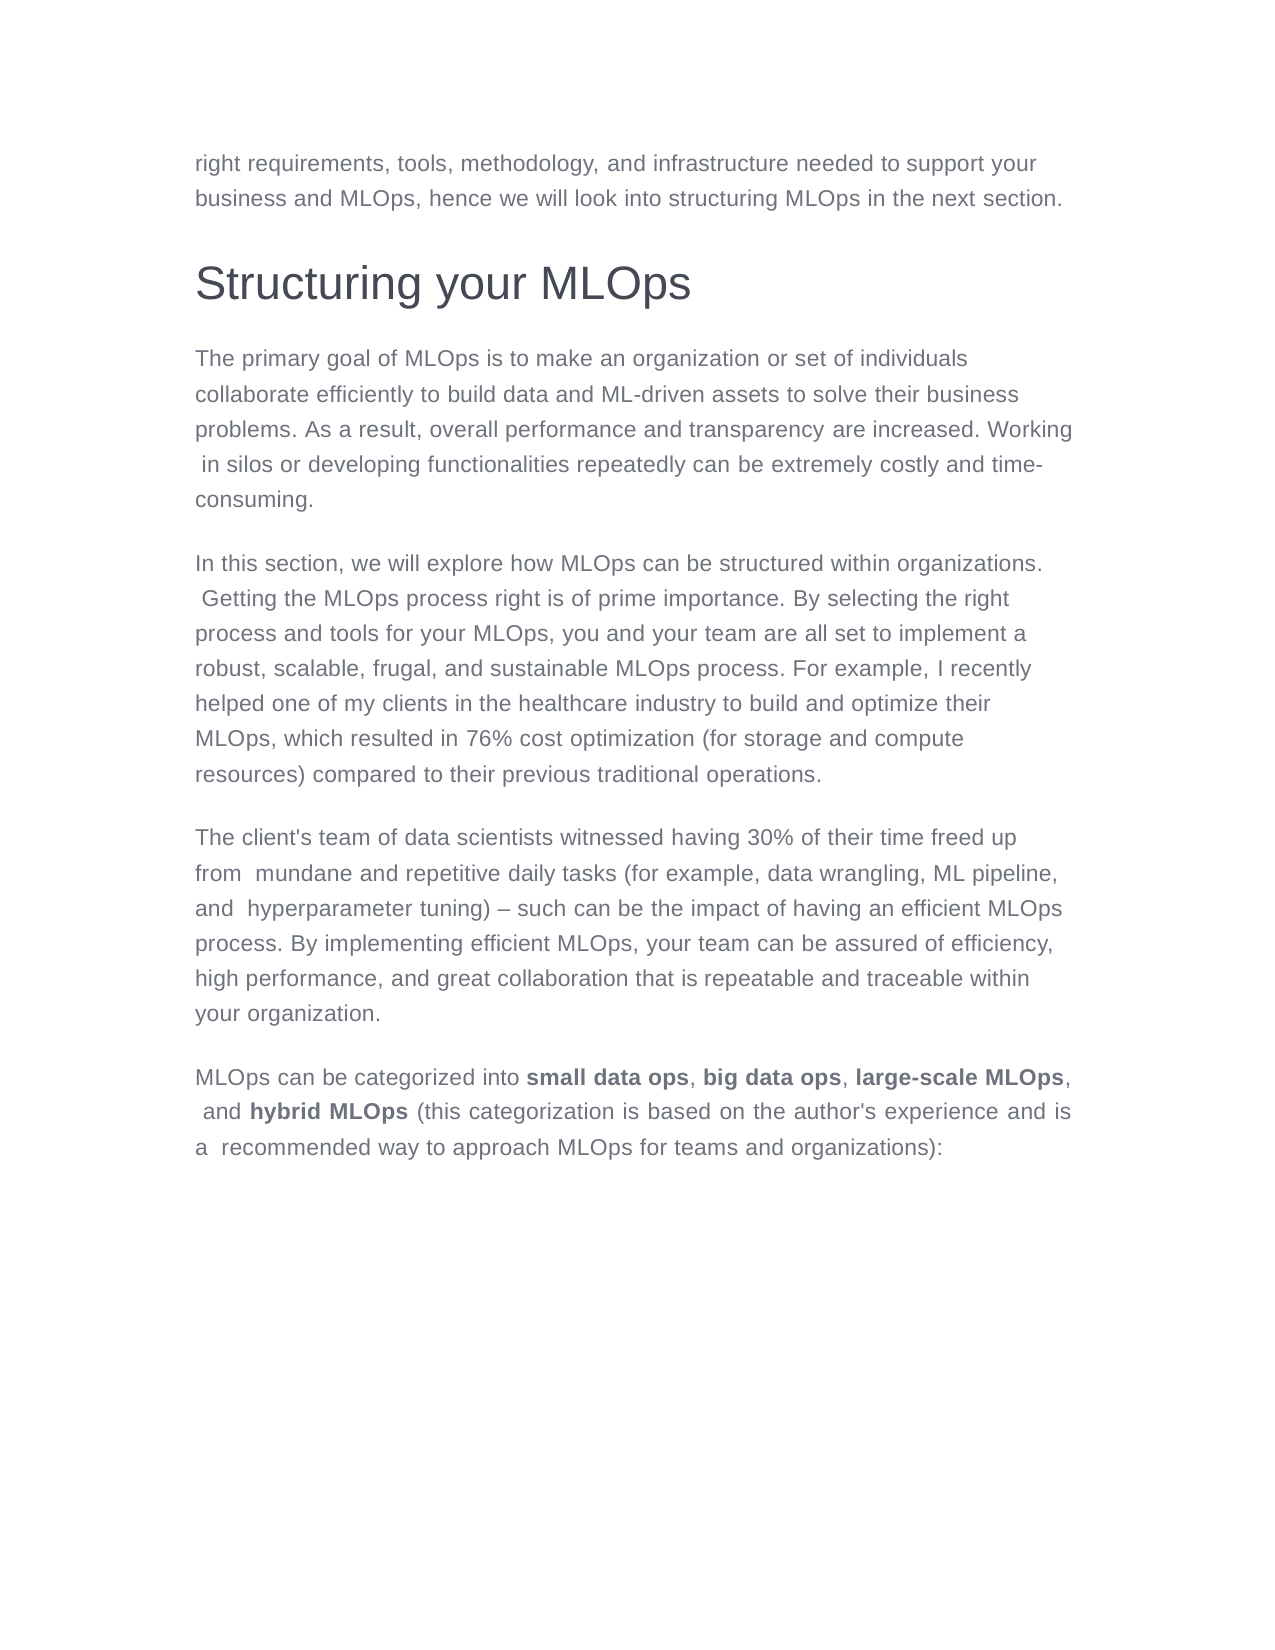

right requirements, tools, methodology, and infrastructure needed to support your  business and MLOps, hence we will look into structuring MLOps in the next section.
# Structuring your MLOps
The primary goal of MLOps is to make an organization or set of individuals  collaborate efficiently to build data and ML-driven assets to solve their business  problems. As a result, overall performance and transparency are increased. Working  in silos or developing functionalities repeatedly can be extremely costly and time-  consuming.

In this section, we will explore how MLOps can be structured within organizations.  Getting the MLOps process right is of prime importance. By selecting the right  process and tools for your MLOps, you and your team are all set to implement a  robust, scalable, frugal, and sustainable MLOps process. For example, I recently  helped one of my clients in the healthcare industry to build and optimize their  MLOps, which resulted in 76% cost optimization (for storage and compute  resources) compared to their previous traditional operations.

The client's team of data scientists witnessed having 30% of their time freed up from  mundane and repetitive daily tasks (for example, data wrangling, ML pipeline, and  hyperparameter tuning) – such can be the impact of having an efficient MLOps  process. By implementing efficient MLOps, your team can be assured of efficiency,  high performance, and great collaboration that is repeatable and traceable within  your organization.

MLOps can be categorized into small data ops, big data ops, large-scale MLOps,  and hybrid MLOps (this categorization is based on the author's experience and is a  recommended way to approach MLOps for teams and organizations):